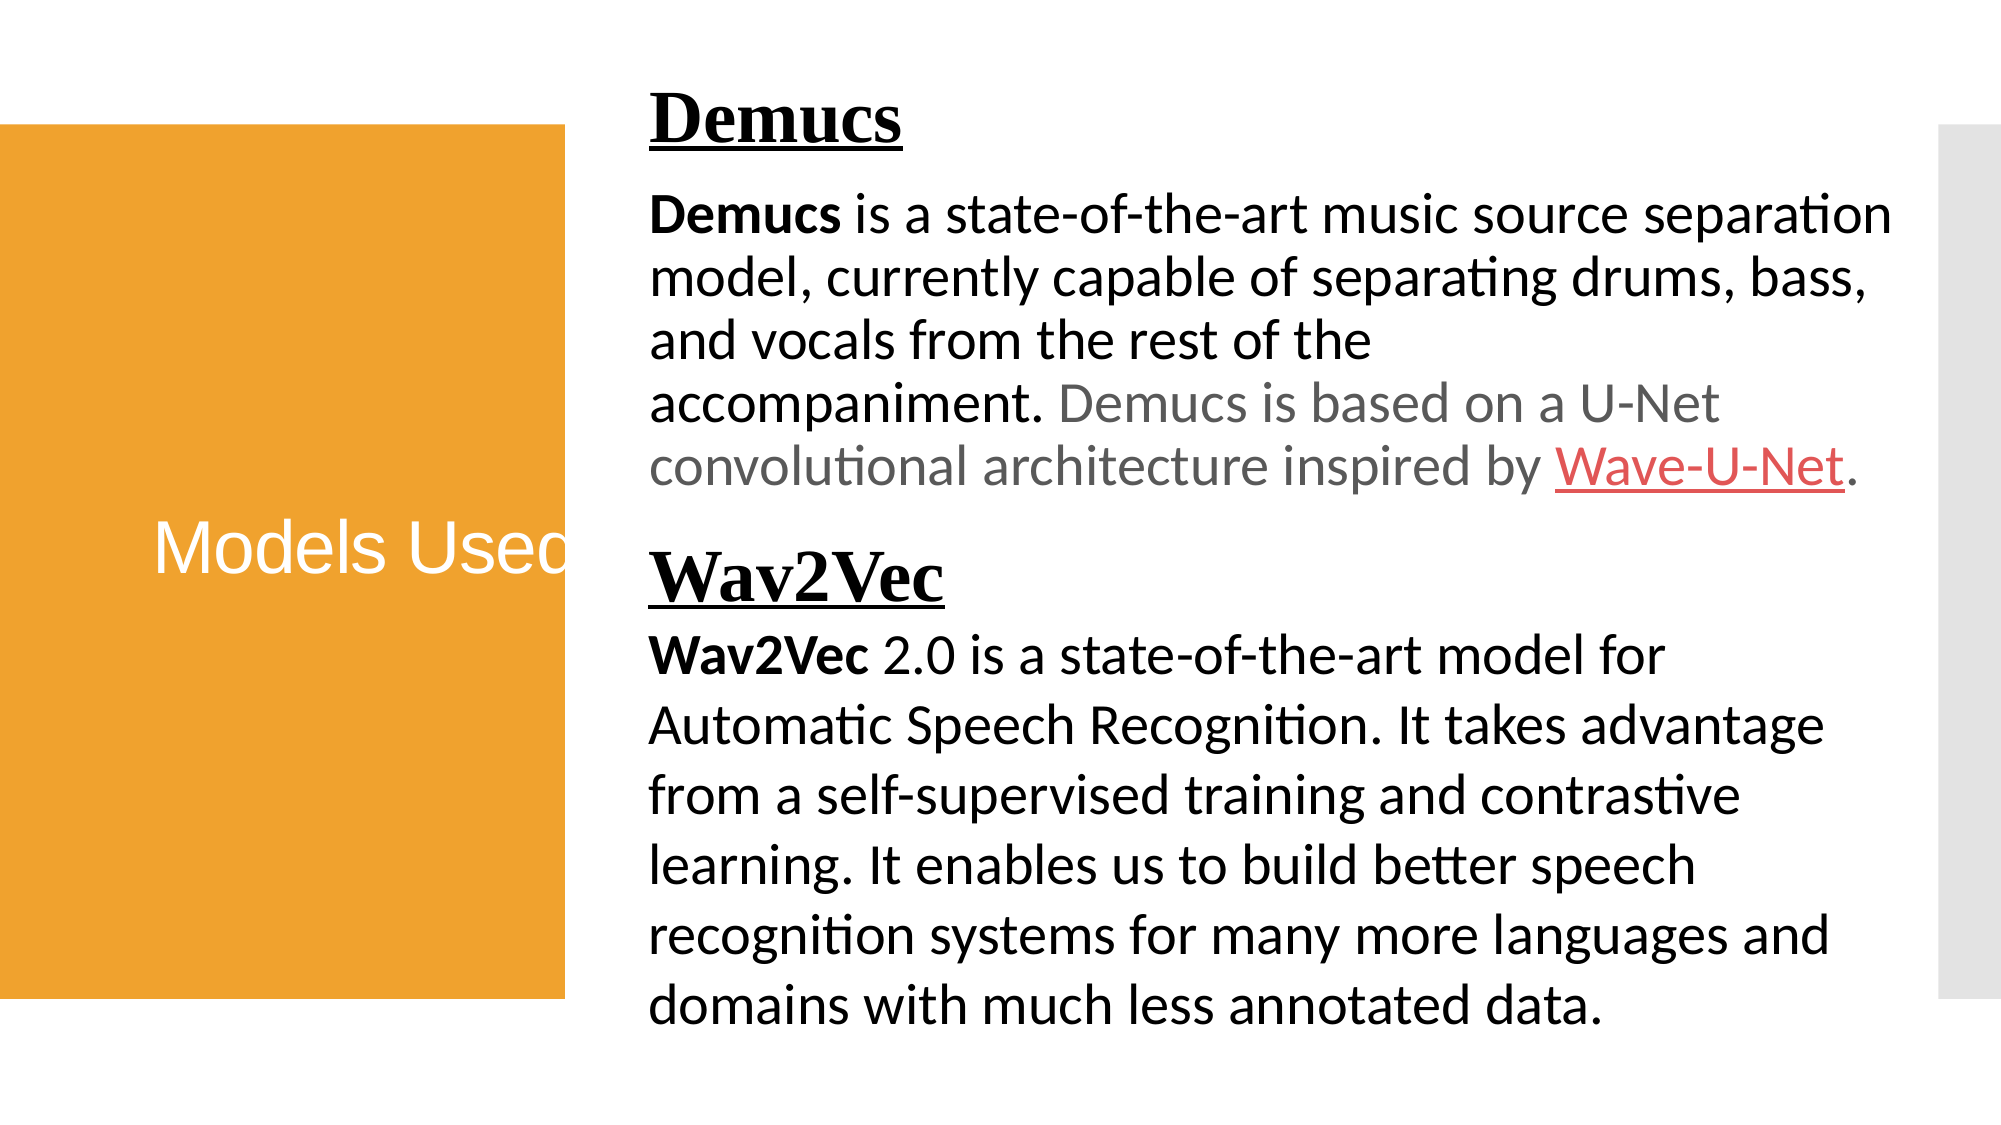

Demucs
Demucs is a state-of-the-art music source separation model, currently capable of separating drums, bass, and vocals from the rest of the accompaniment. Demucs is based on a U-Net convolutional architecture inspired by Wave-U-Net.
# Models Used
Wav2Vec
Wav2Vec 2.0 is a state-of-the-art model for Automatic Speech Recognition. It takes advantage from a self-supervised training and contrastive learning. It enables us to build better speech recognition systems for many more languages and domains with much less annotated data.